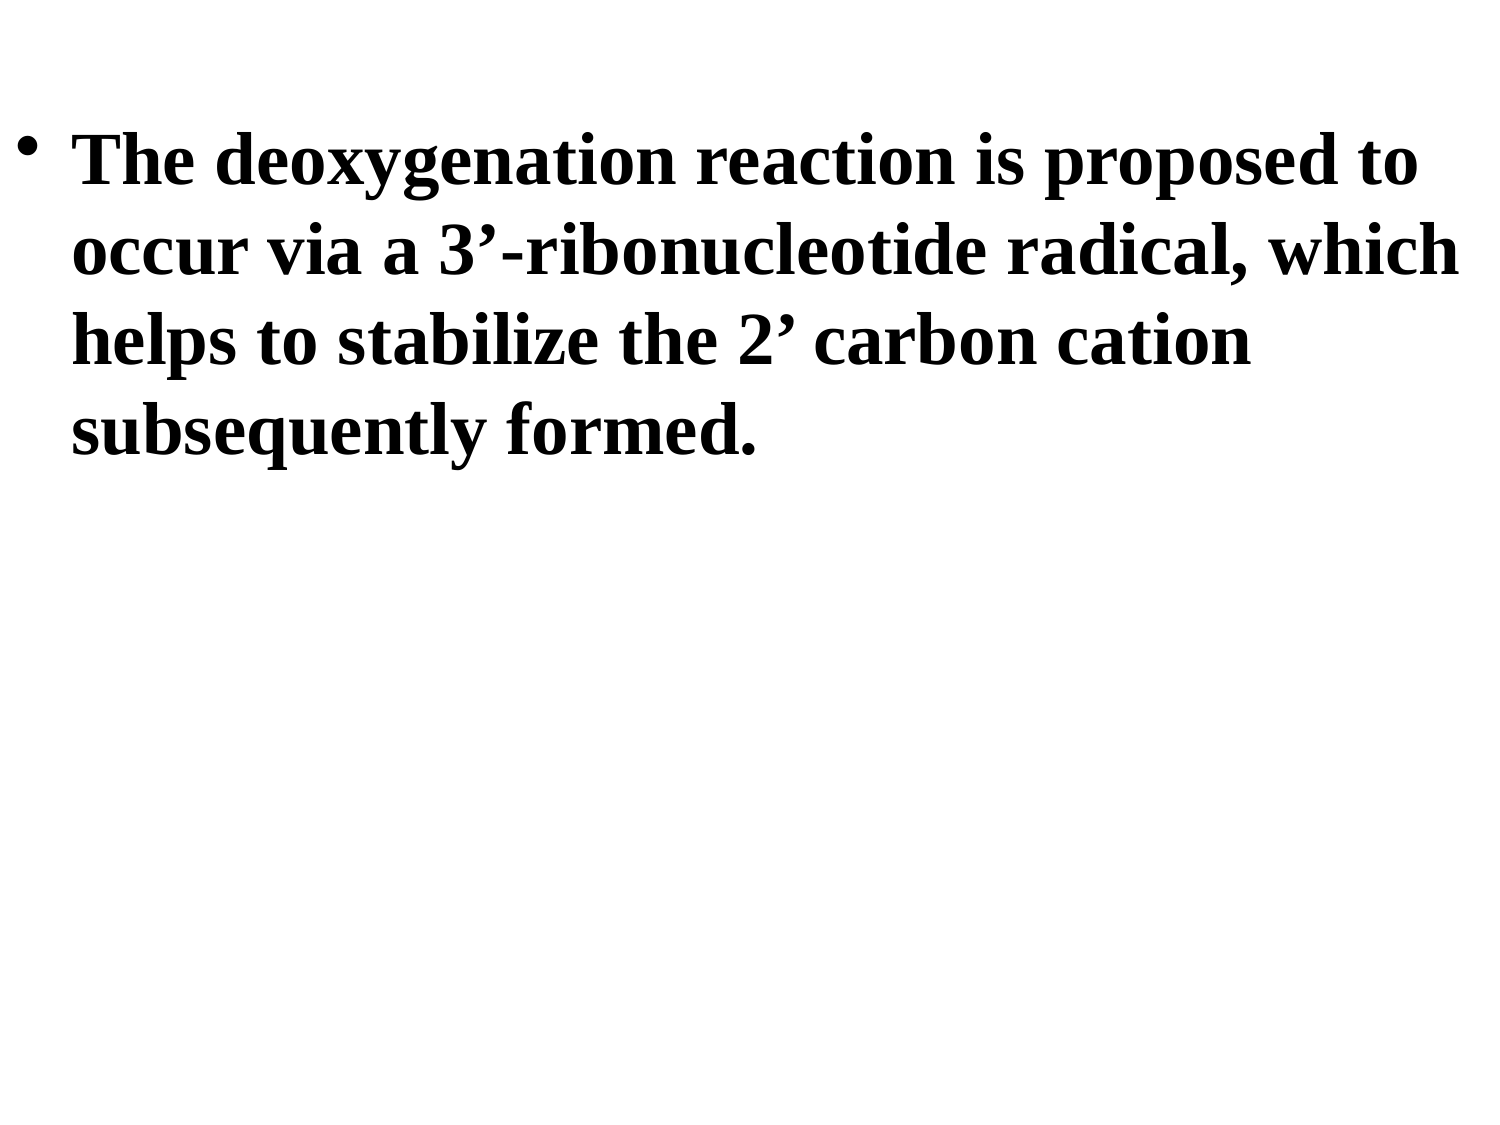

The deoxygenation reaction is proposed to occur via a 3’-ribonucleotide radical, which helps to stabilize the 2’ carbon cation subsequently formed.